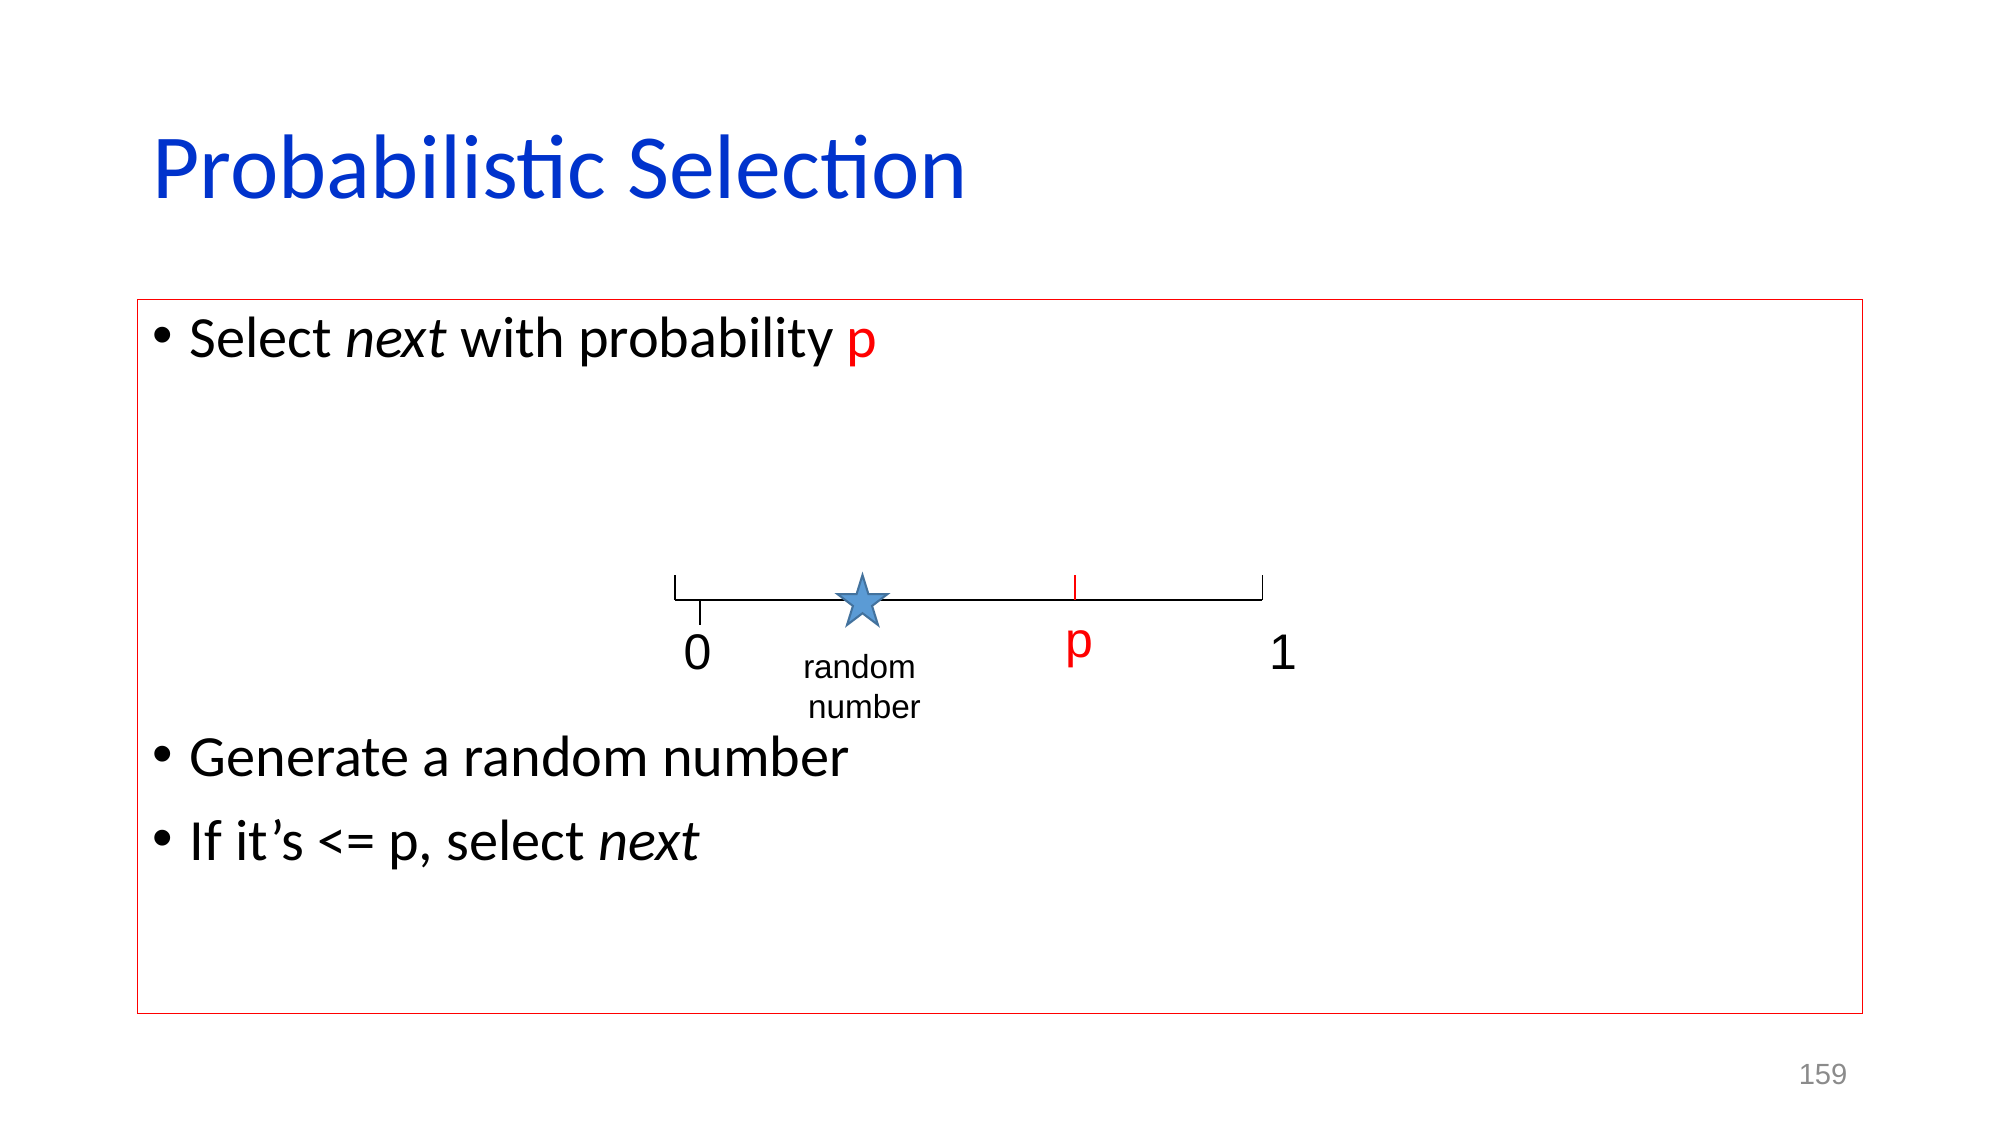

# Probabilistic Selection
Select next with probability p

Generate a random number
If it’s <= p, select next

p
0                                        1
random
number
159